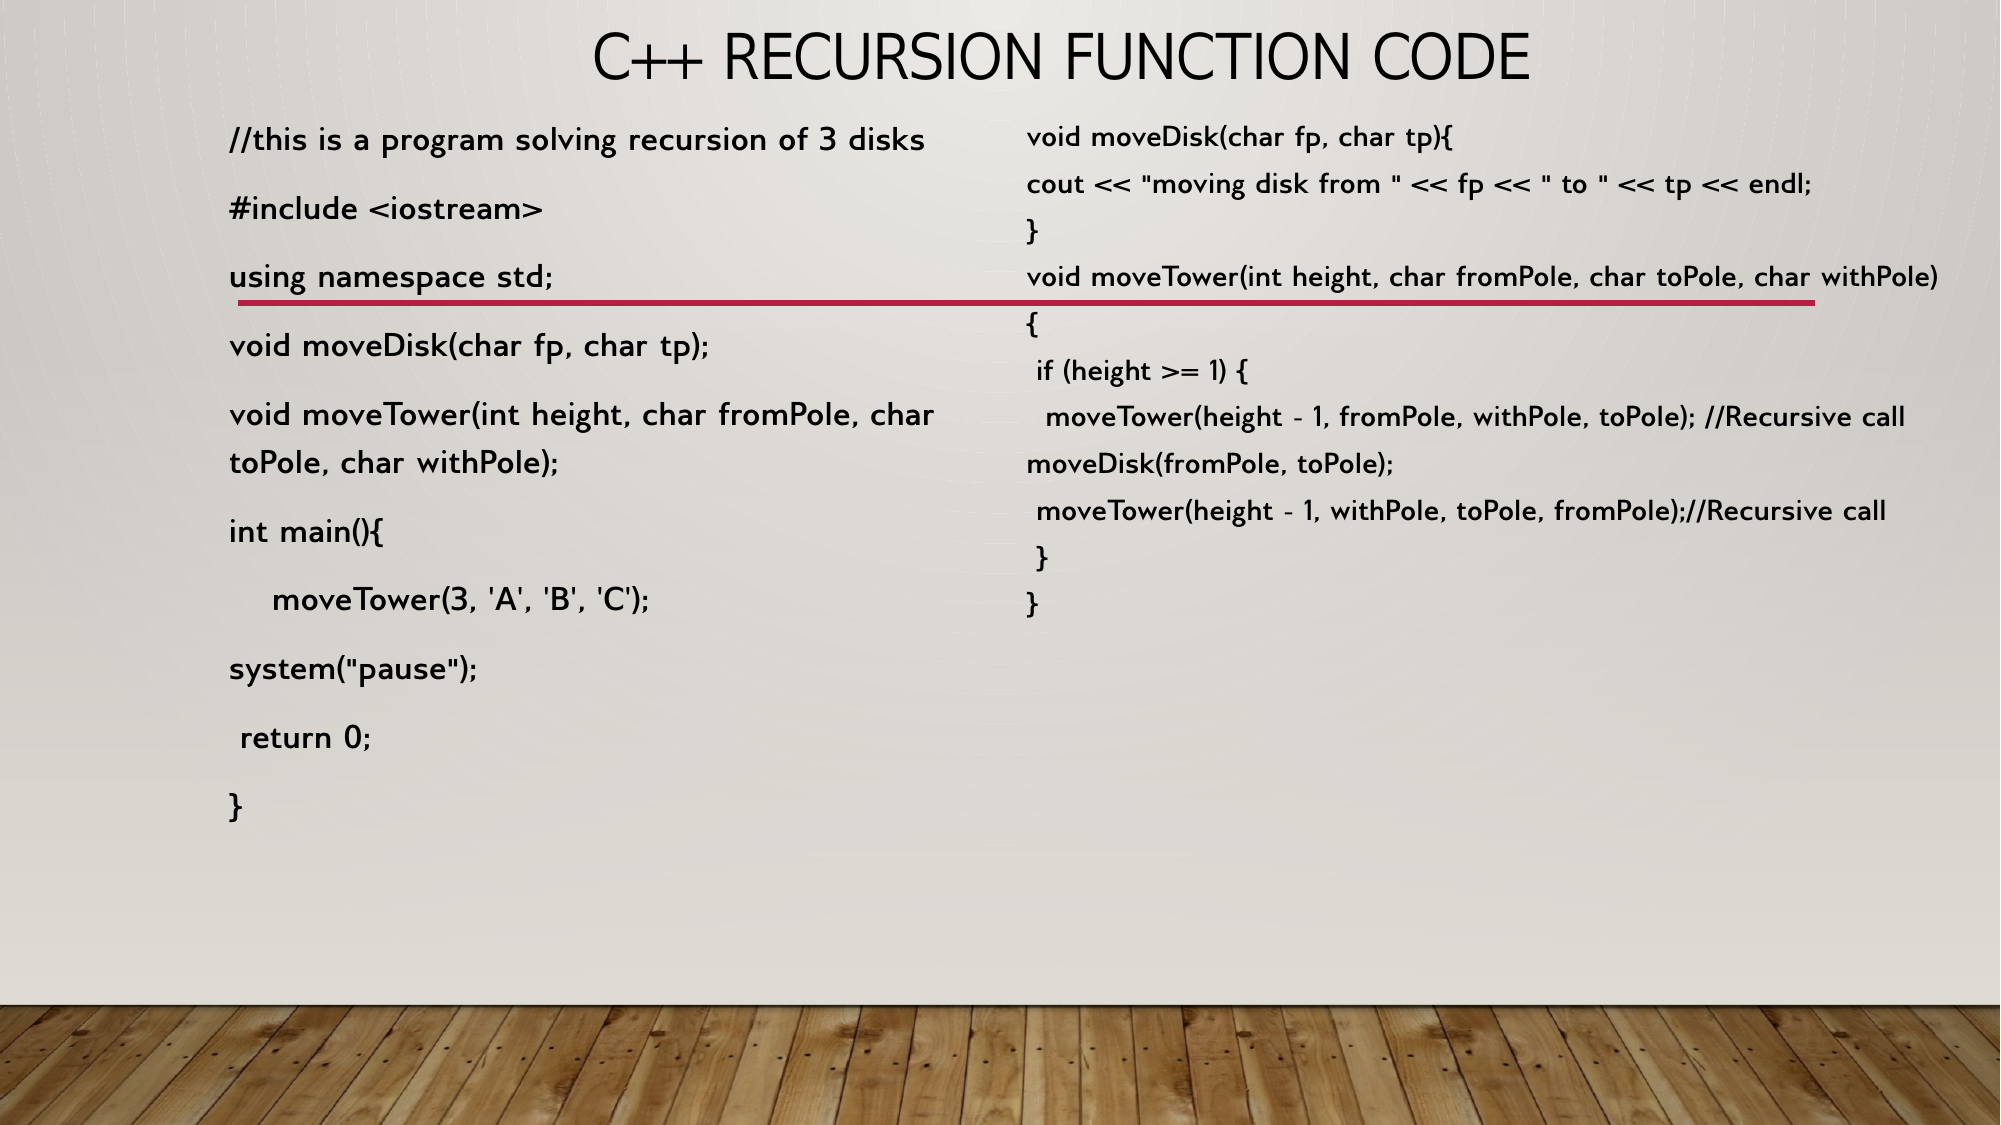

# C++ Recursion function code
//this is a program solving recursion of 3 disks
#include <iostream>
using namespace std;
void moveDisk(char fp, char tp);
void moveTower(int height, char fromPole, char toPole, char withPole);
int main(){
    moveTower(3, 'A', 'B', 'C');
system("pause");
 return 0;
}
void moveDisk(char fp, char tp){
cout << "moving disk from " << fp << " to " << tp << endl;
}
void moveTower(int height, char fromPole, char toPole, char withPole)
{
 if (height >= 1) {
  moveTower(height - 1, fromPole, withPole, toPole); //Recursive call
moveDisk(fromPole, toPole);
 moveTower(height - 1, withPole, toPole, fromPole);//Recursive call
 }
}